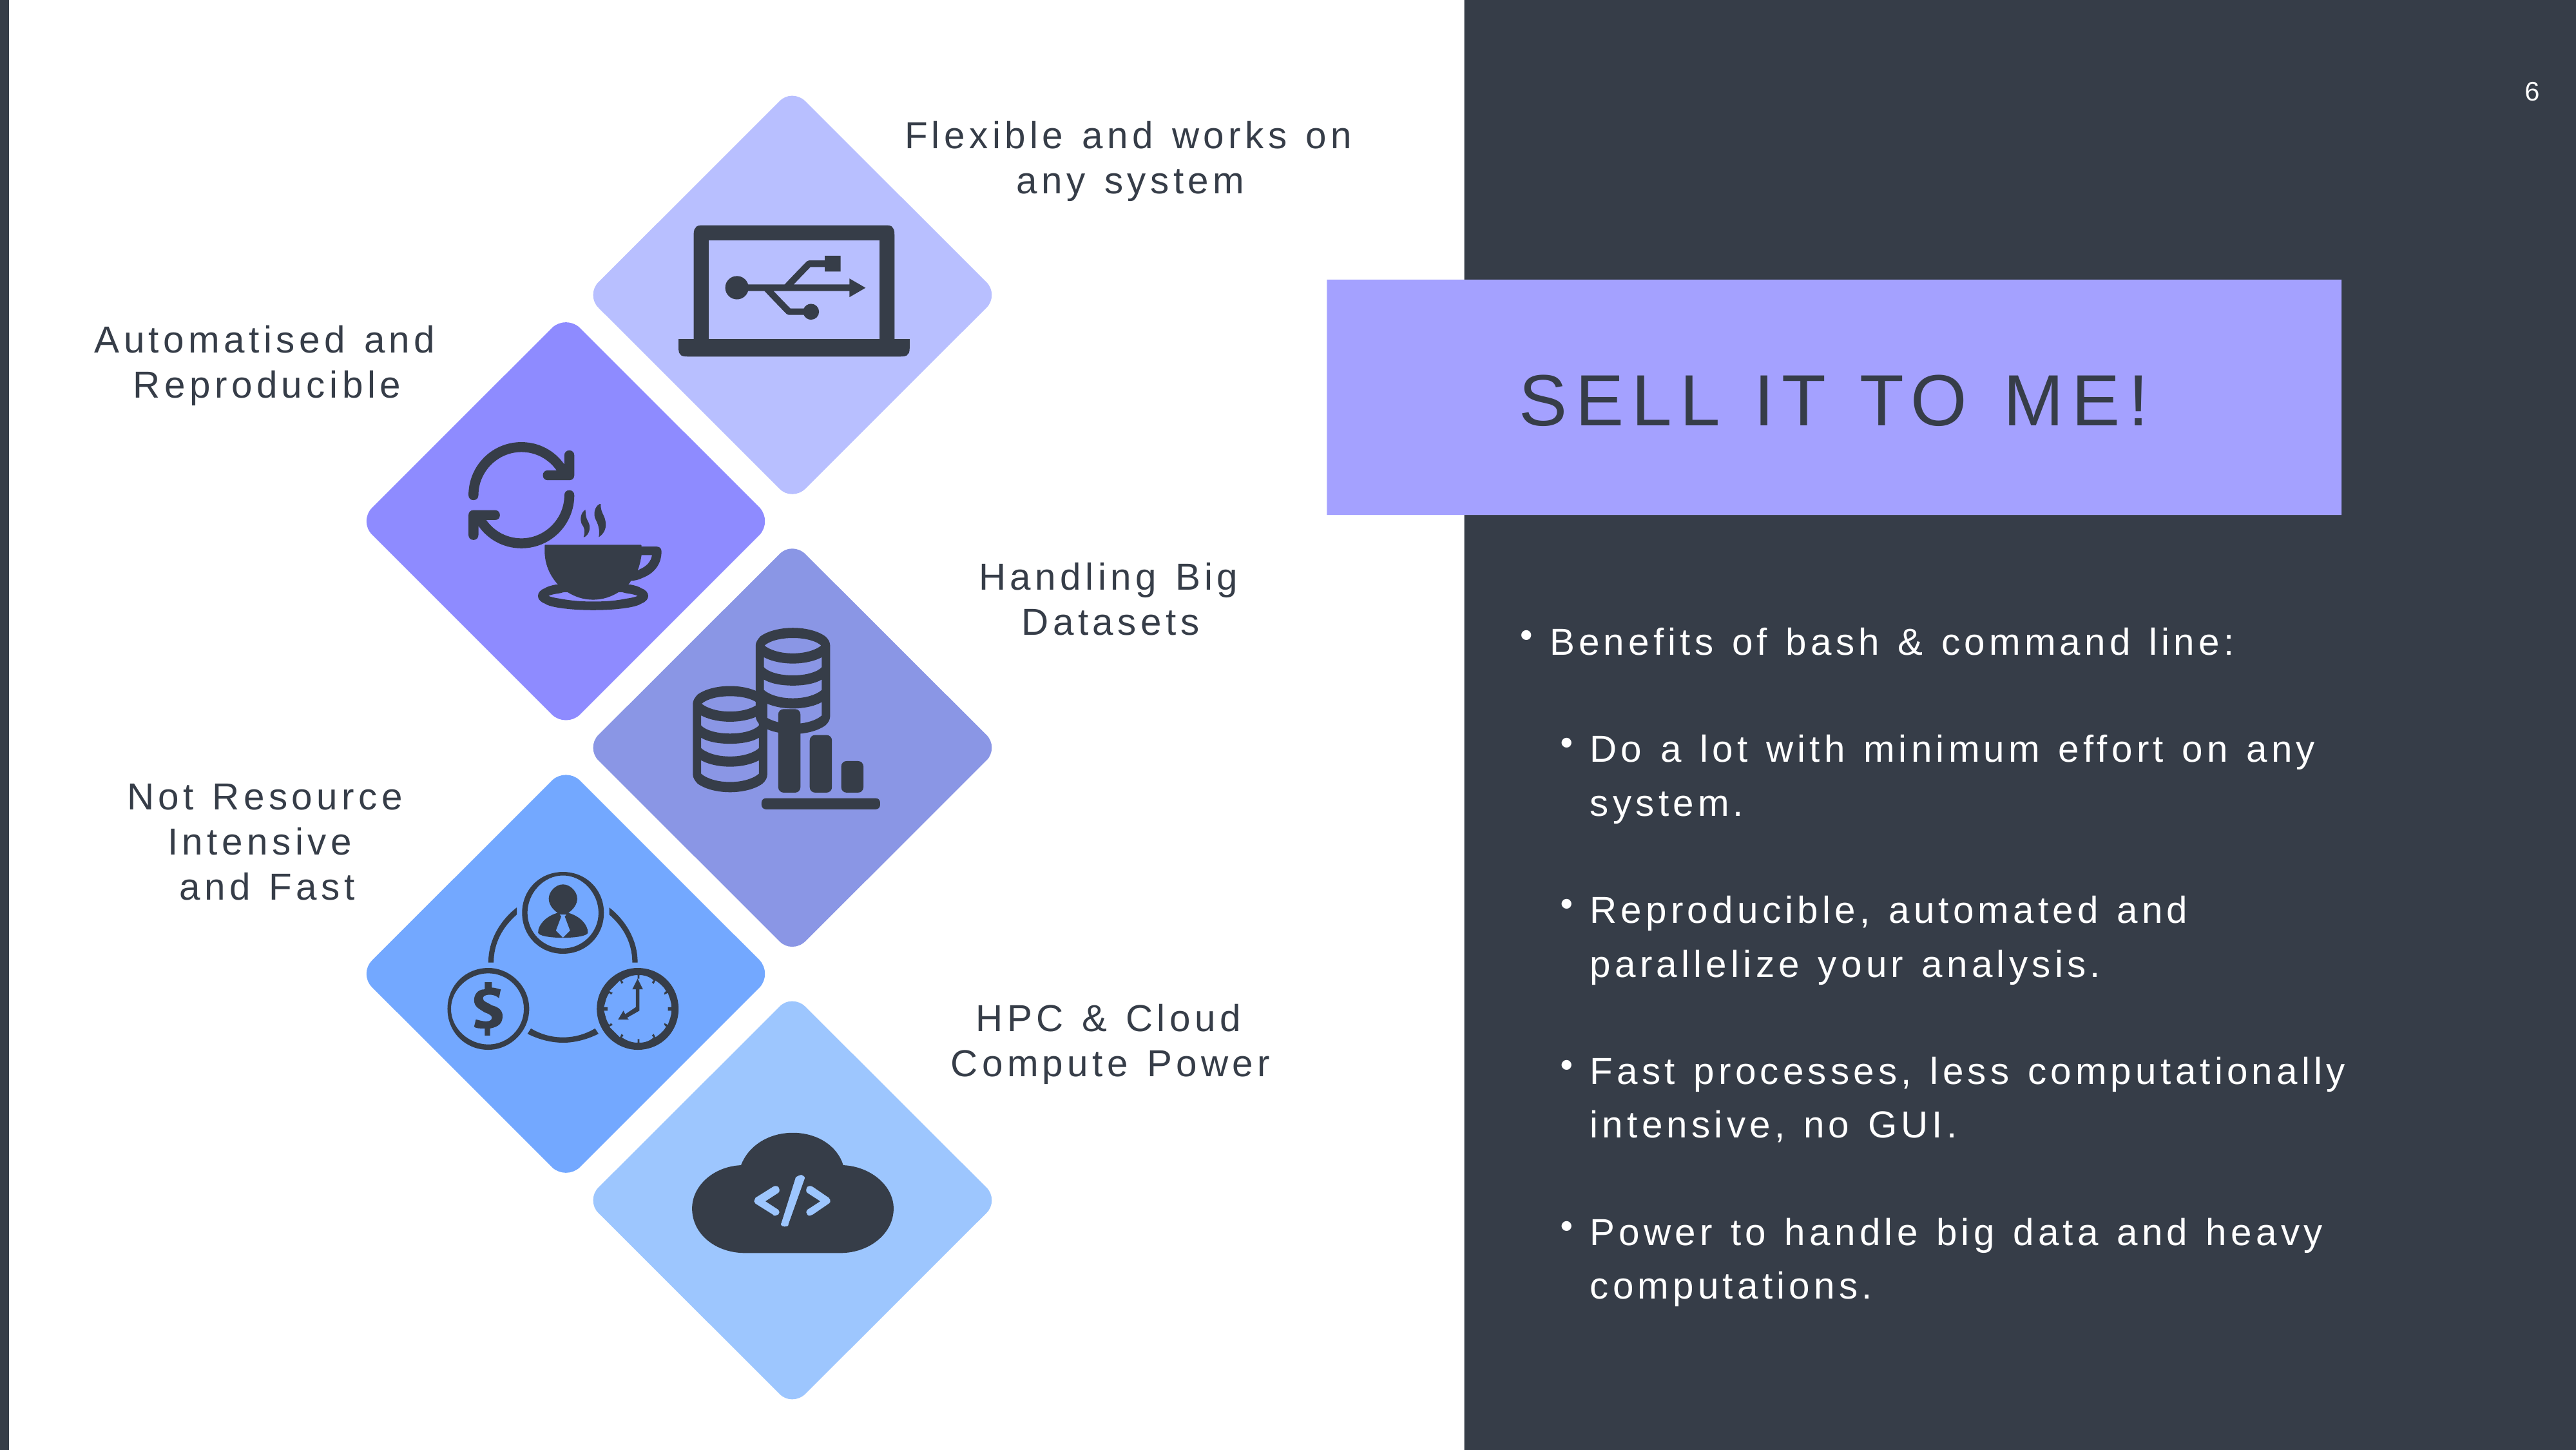

Wind
6
Flexible and works on any system

SELL IT TO ME!
Automatised and Reproducible

Benefits of bash & command line:

Do a lot with minimum effort on any system.

Reproducible, automated and parallelize your analysis.

Fast processes, less computationally intensive, no GUI.

Power to handle big data and heavy computations.

Handling Big Datasets

Not Resource Intensive
and Fast

HPC & Cloud Compute Power